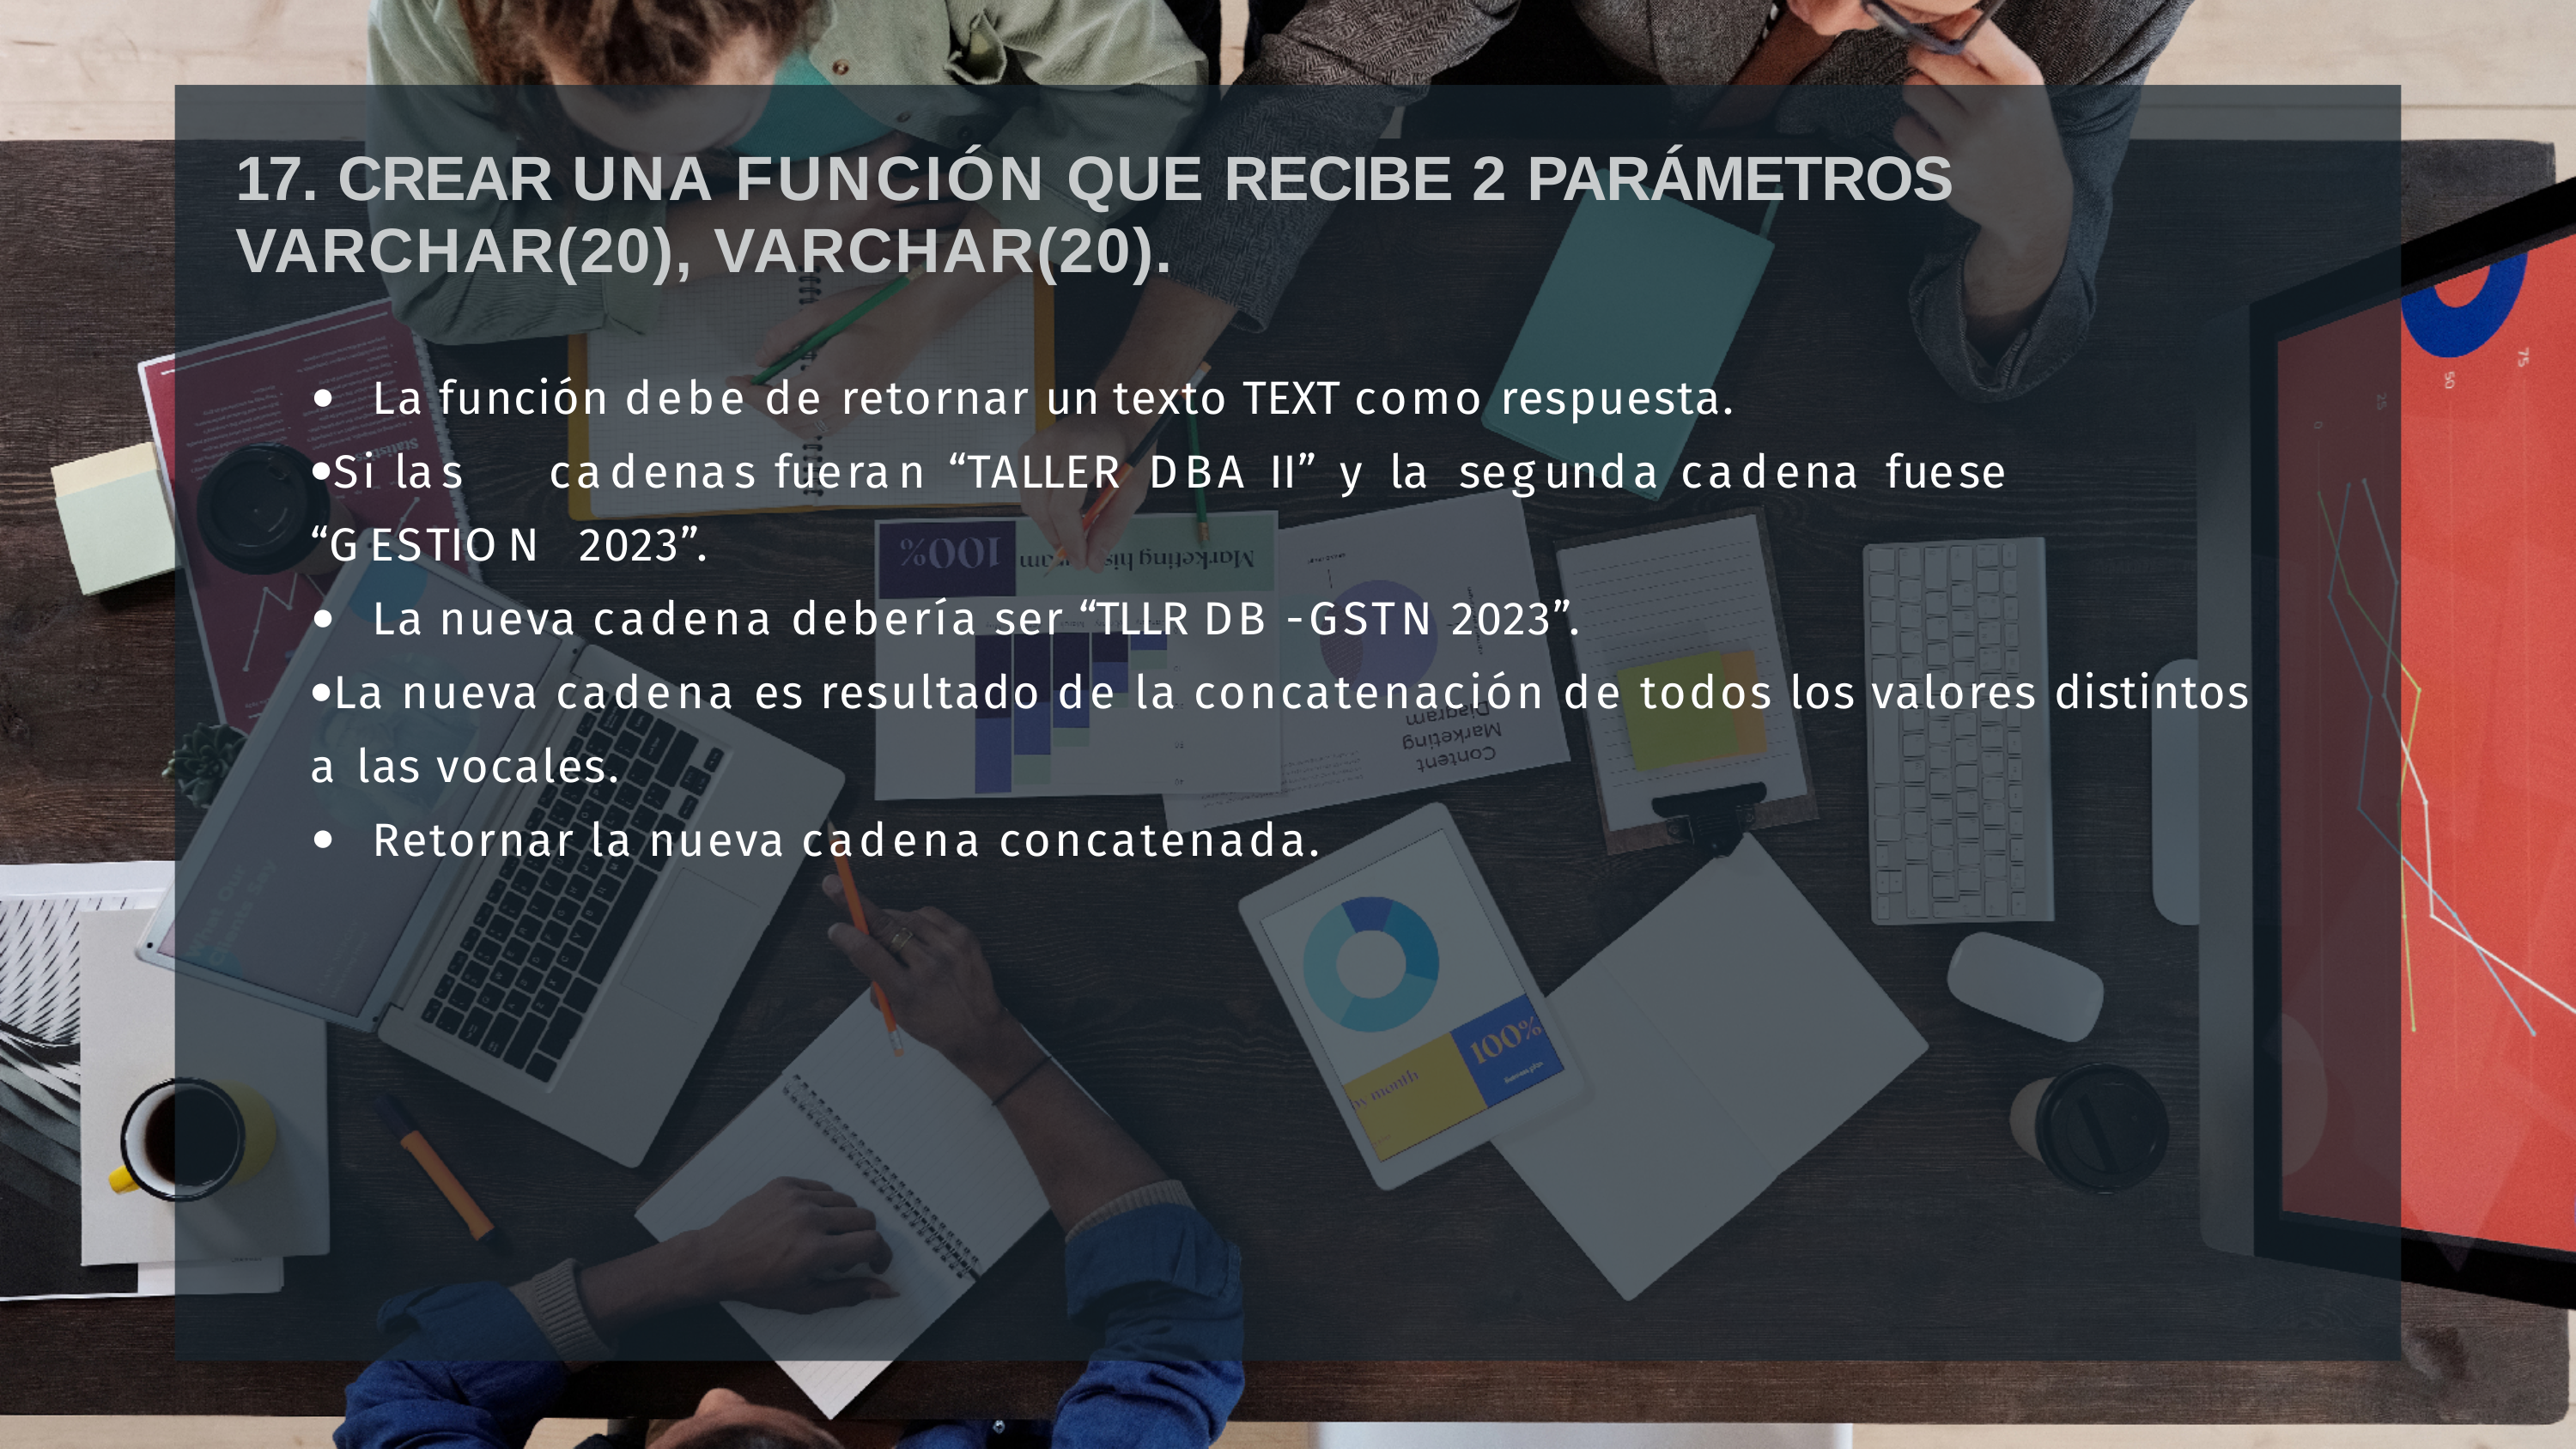

# 17. CREAR UNA FUNCIÓN QUE RECIBE 2 PARÁMETROS  VARCHAR(20), VARCHAR(20).
La función debe de retornar un texto TEXT como respuesta.
Si	las	cadenas	fueran	“TALLER	DBA	II”	y	la	segunda	cadena	fuese	“GESTION  2023”.
La nueva cadena debería ser “TLLR DB -GSTN 2023”.
La nueva cadena es resultado de la concatenación de todos los valores distintos  a las vocales.
Retornar la nueva cadena concatenada.